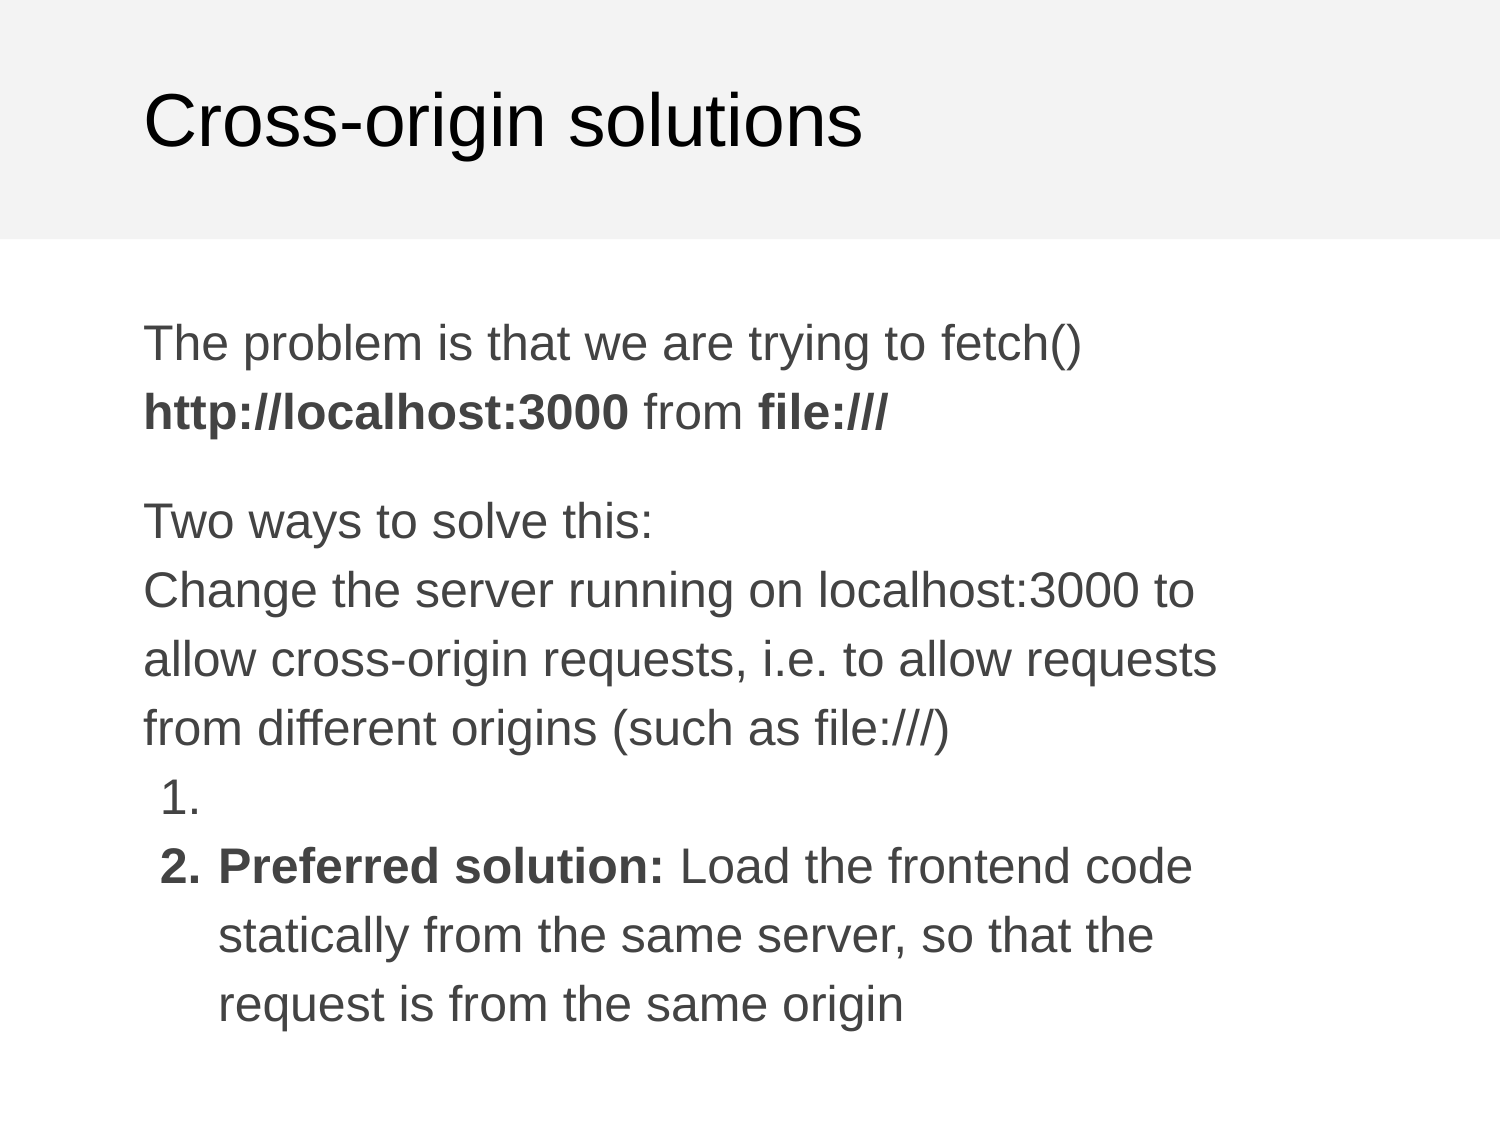

Cross-origin solutions
The problem is that we are trying to fetch()
http://localhost:3000 from file:///

Two ways to solve this:
Change the server running on localhost:3000 to allow cross-origin requests, i.e. to allow requests from different origins (such as file:///)

Preferred solution: Load the frontend code statically from the same server, so that the request is from the same origin